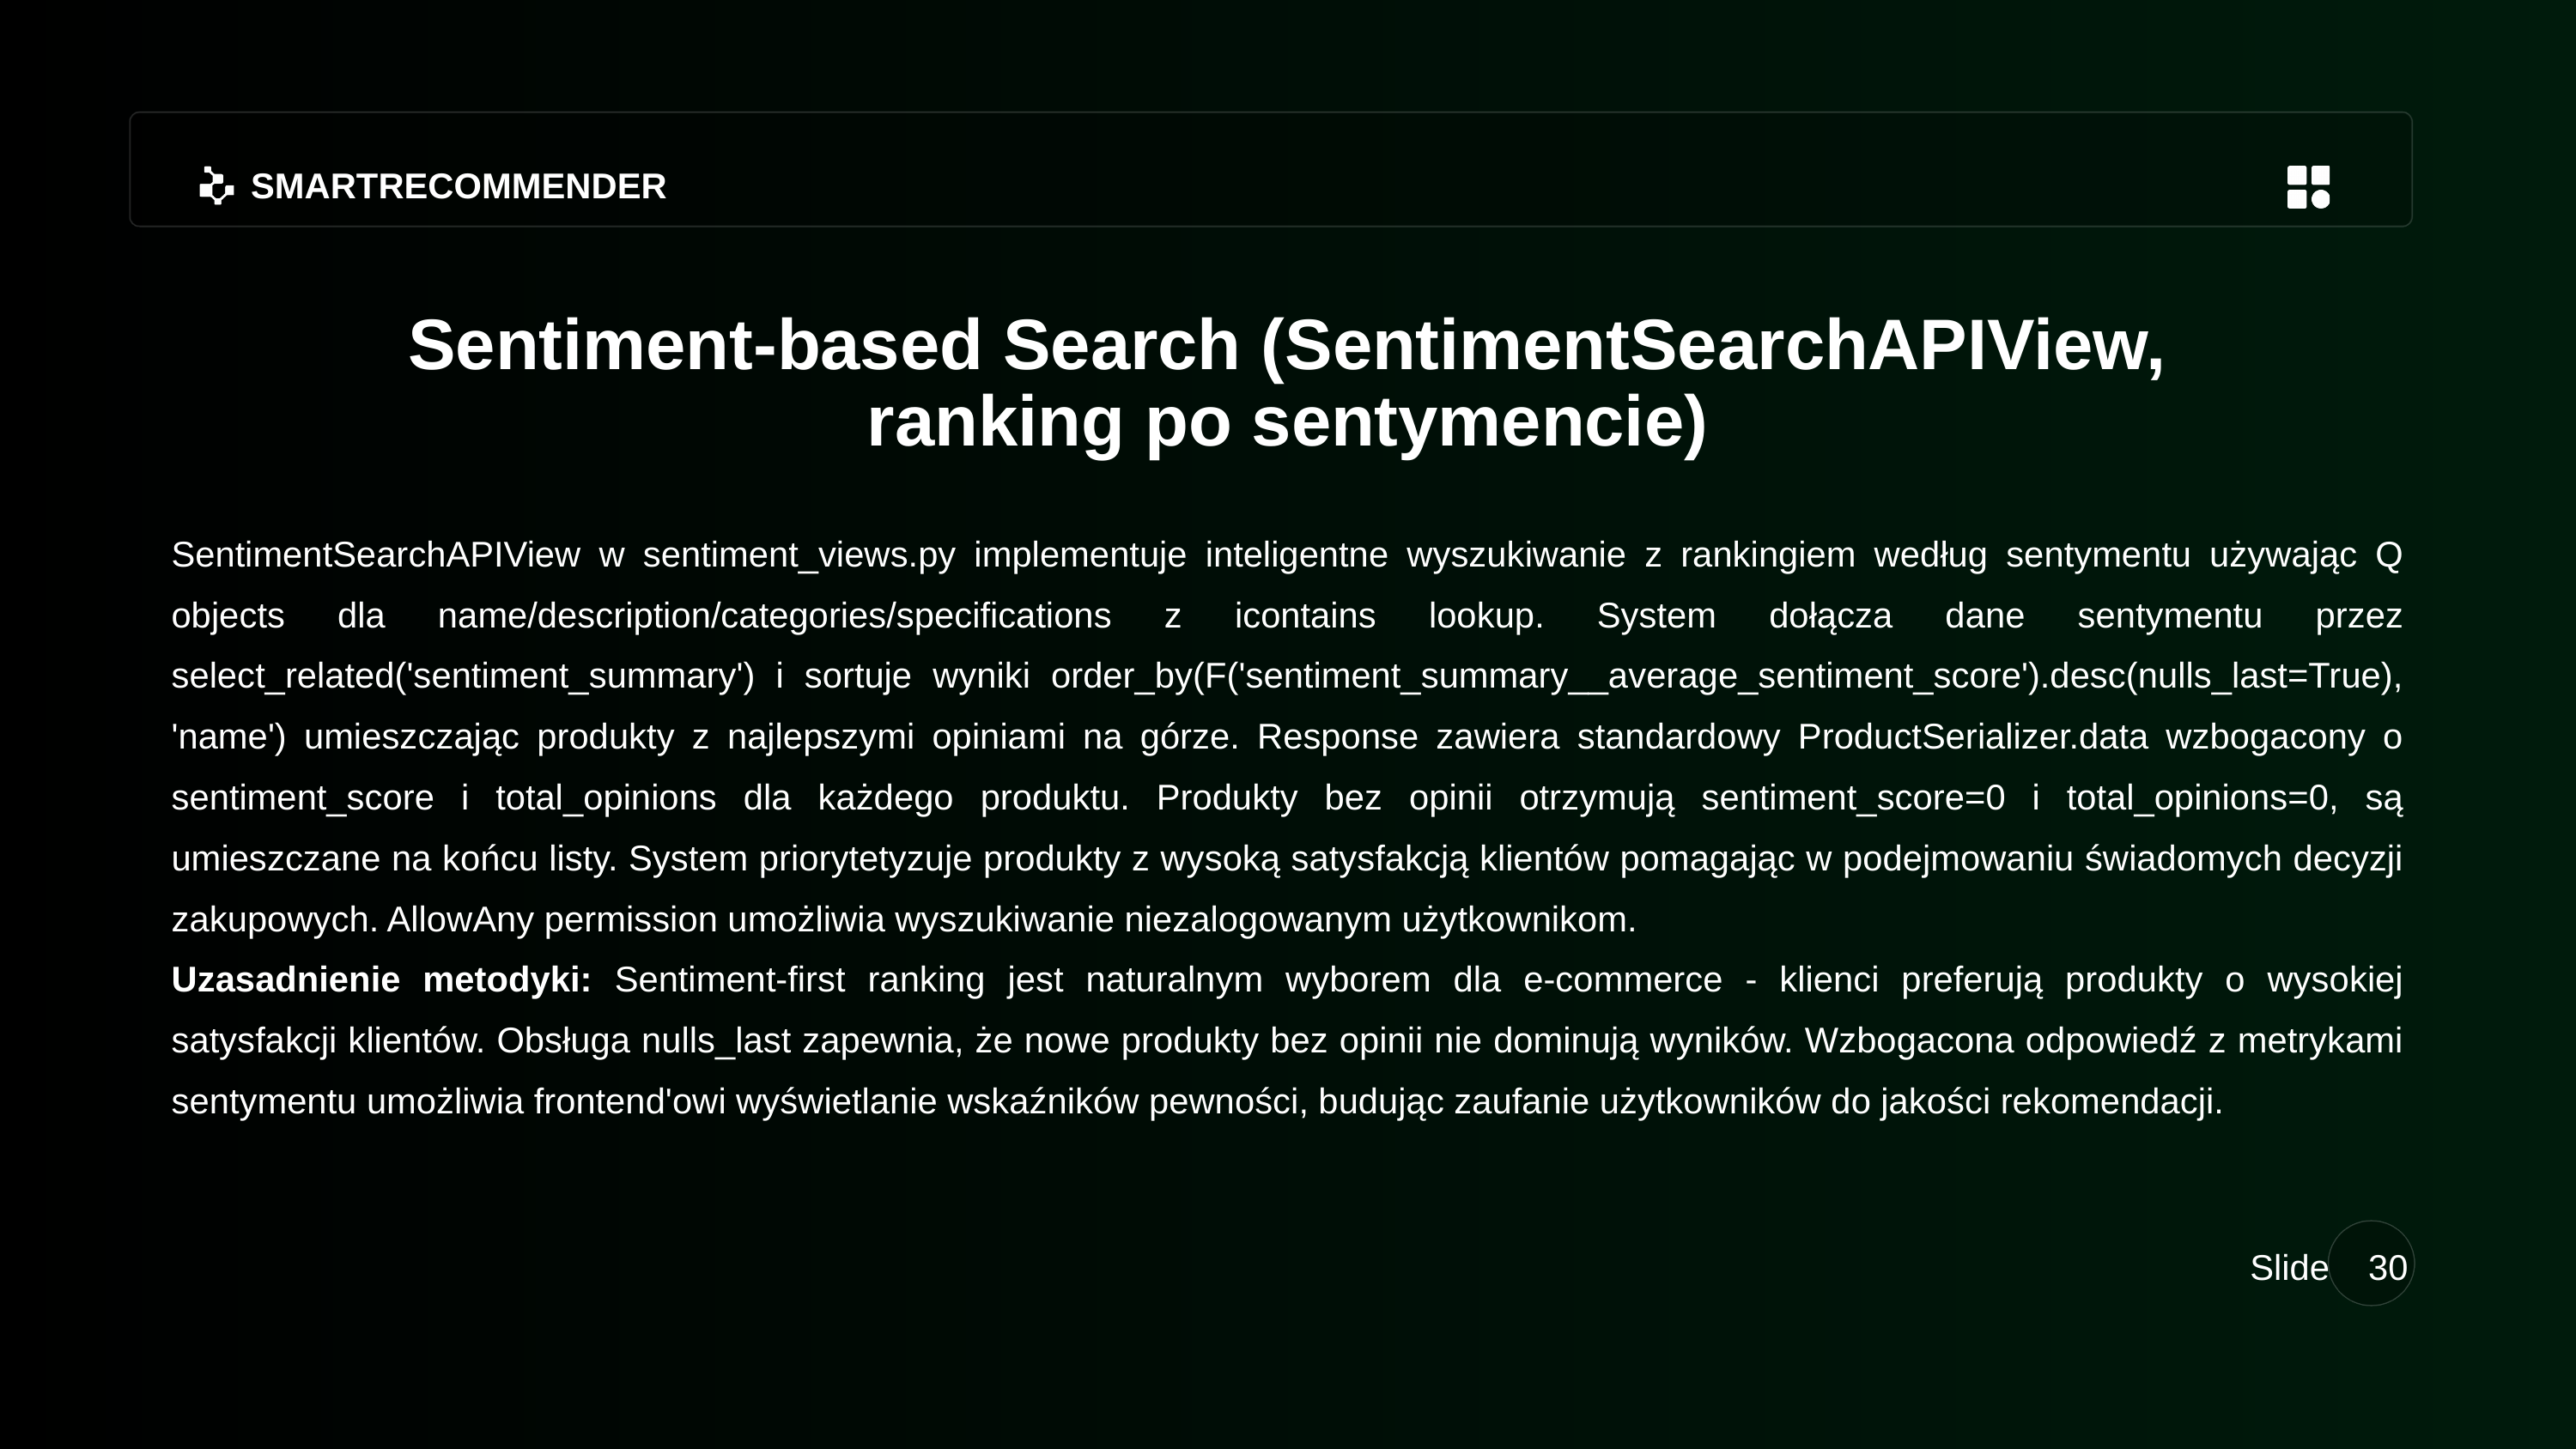

SMARTRECOMMENDER
Sentiment-based Search (SentimentSearchAPIView, ranking po sentymencie)
SentimentSearchAPIView w sentiment_views.py implementuje inteligentne wyszukiwanie z rankingiem według sentymentu używając Q objects dla name/description/categories/specifications z icontains lookup. System dołącza dane sentymentu przez select_related('sentiment_summary') i sortuje wyniki order_by(F('sentiment_summary__average_sentiment_score').desc(nulls_last=True), 'name') umieszczając produkty z najlepszymi opiniami na górze. Response zawiera standardowy ProductSerializer.data wzbogacony o sentiment_score i total_opinions dla każdego produktu. Produkty bez opinii otrzymują sentiment_score=0 i total_opinions=0, są umieszczane na końcu listy. System priorytetyzuje produkty z wysoką satysfakcją klientów pomagając w podejmowaniu świadomych decyzji zakupowych. AllowAny permission umożliwia wyszukiwanie niezalogowanym użytkownikom.
Uzasadnienie metodyki: Sentiment-first ranking jest naturalnym wyborem dla e-commerce - klienci preferują produkty o wysokiej satysfakcji klientów. Obsługa nulls_last zapewnia, że nowe produkty bez opinii nie dominują wyników. Wzbogacona odpowiedź z metrykami sentymentu umożliwia frontend'owi wyświetlanie wskaźników pewności, budując zaufanie użytkowników do jakości rekomendacji.

Slide
30